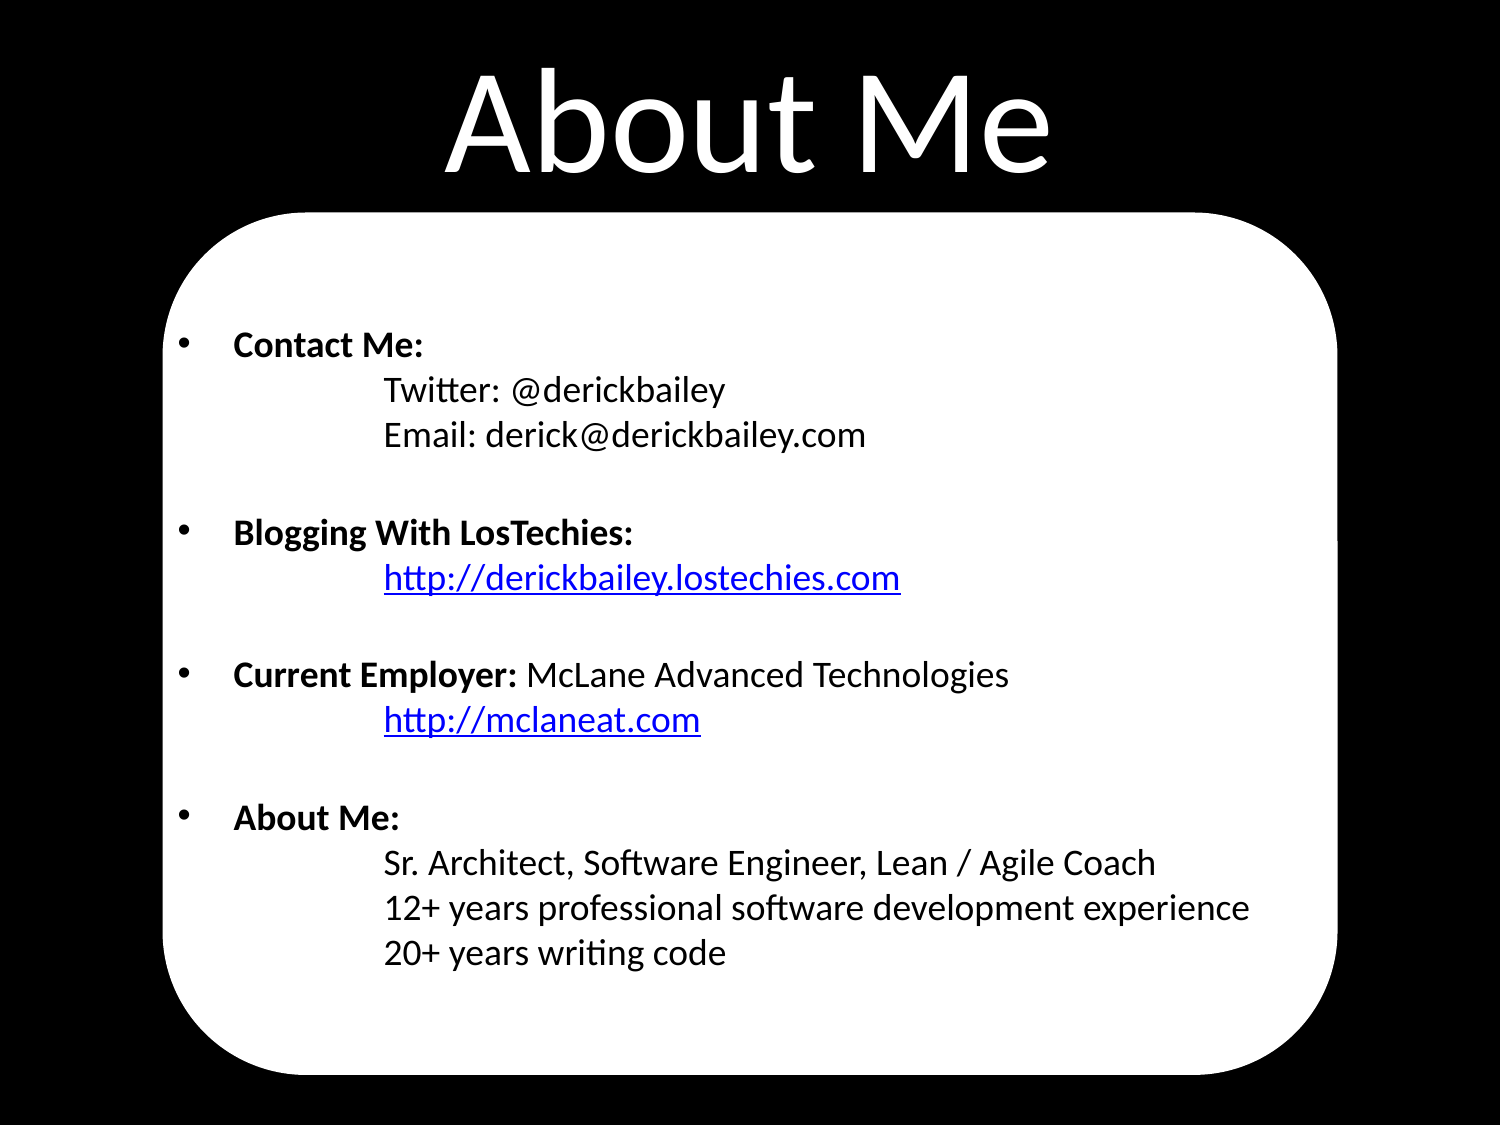

About Me

Contact Me:
	Twitter: @derickbailey
	Email: derick@derickbailey.com
Blogging With LosTechies:
	http://derickbailey.lostechies.com
Current Employer: McLane Advanced Technologies
	http://mclaneat.com
About Me:
	Sr. Architect, Software Engineer, Lean / Agile Coach
	12+ years professional software development experience
	20+ years writing code